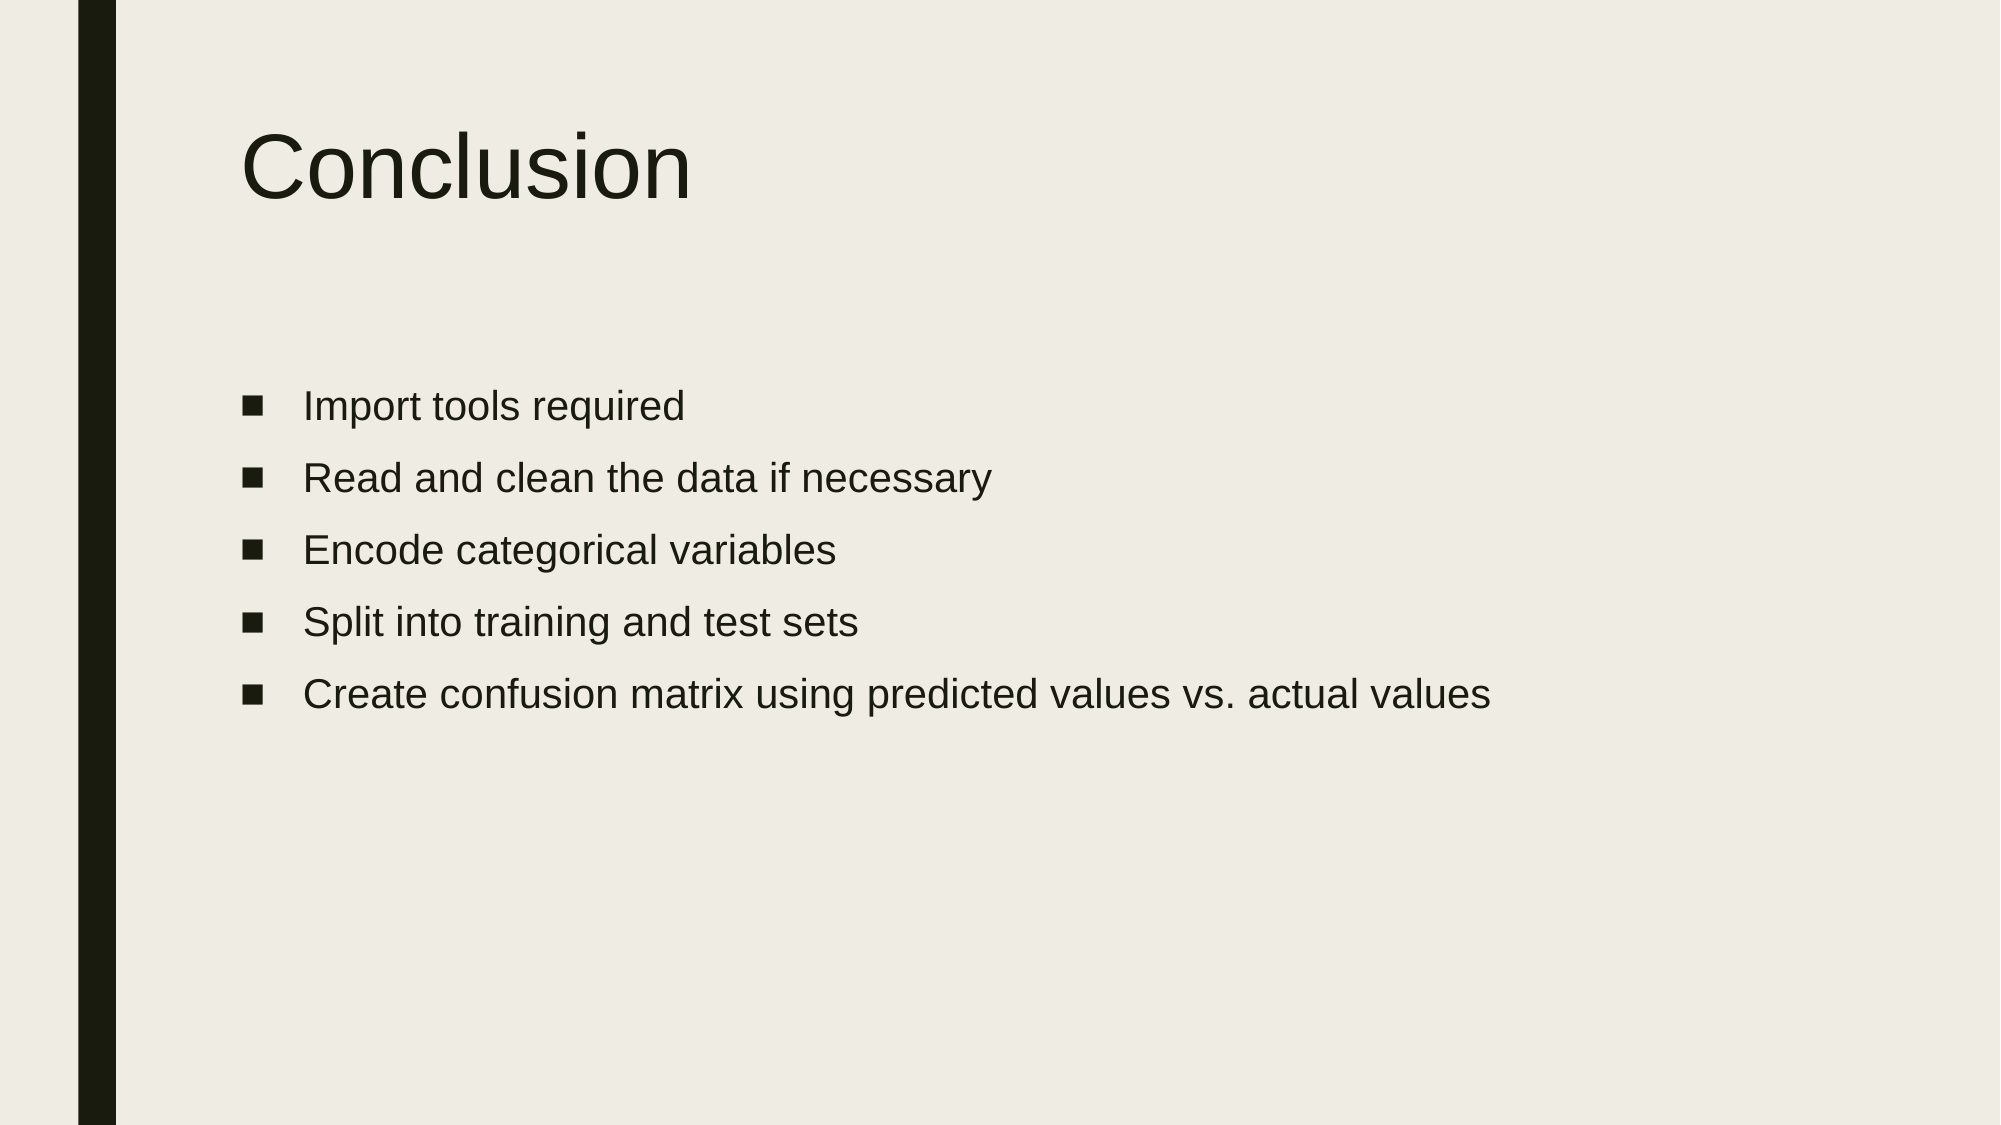

# Conclusion
Import tools required
Read and clean the data if necessary
Encode categorical variables
Split into training and test sets
Create confusion matrix using predicted values vs. actual values